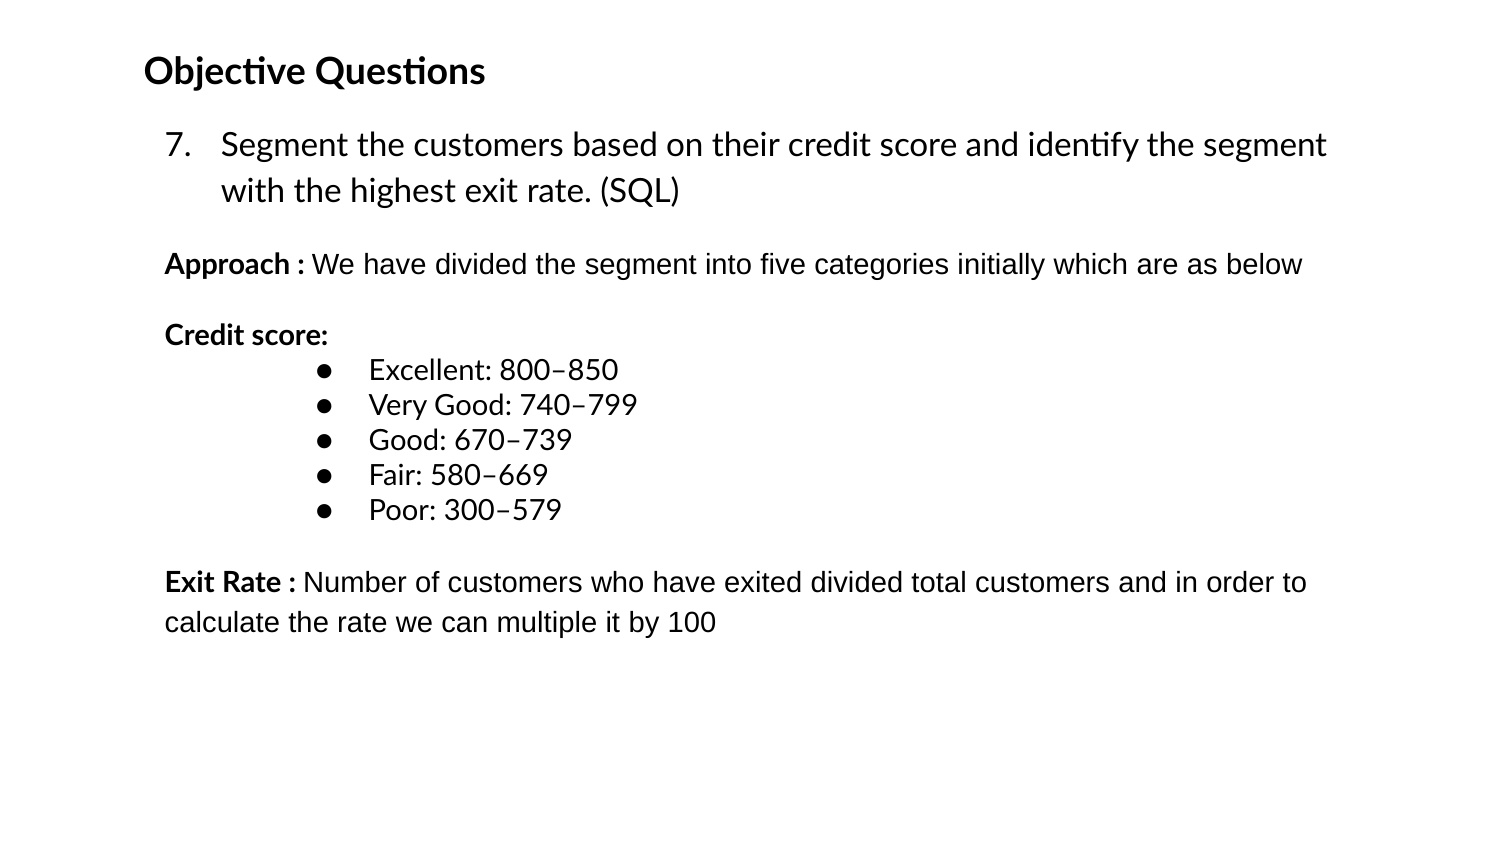

Objective Questions
Segment the customers based on their credit score and identify the segment with the highest exit rate. (SQL)
Approach : We have divided the segment into five categories initially which are as below
Credit score:
Excellent: 800–850
Very Good: 740–799
Good: 670–739
Fair: 580–669
Poor: 300–579
Exit Rate : Number of customers who have exited divided total customers and in order to calculate the rate we can multiple it by 100